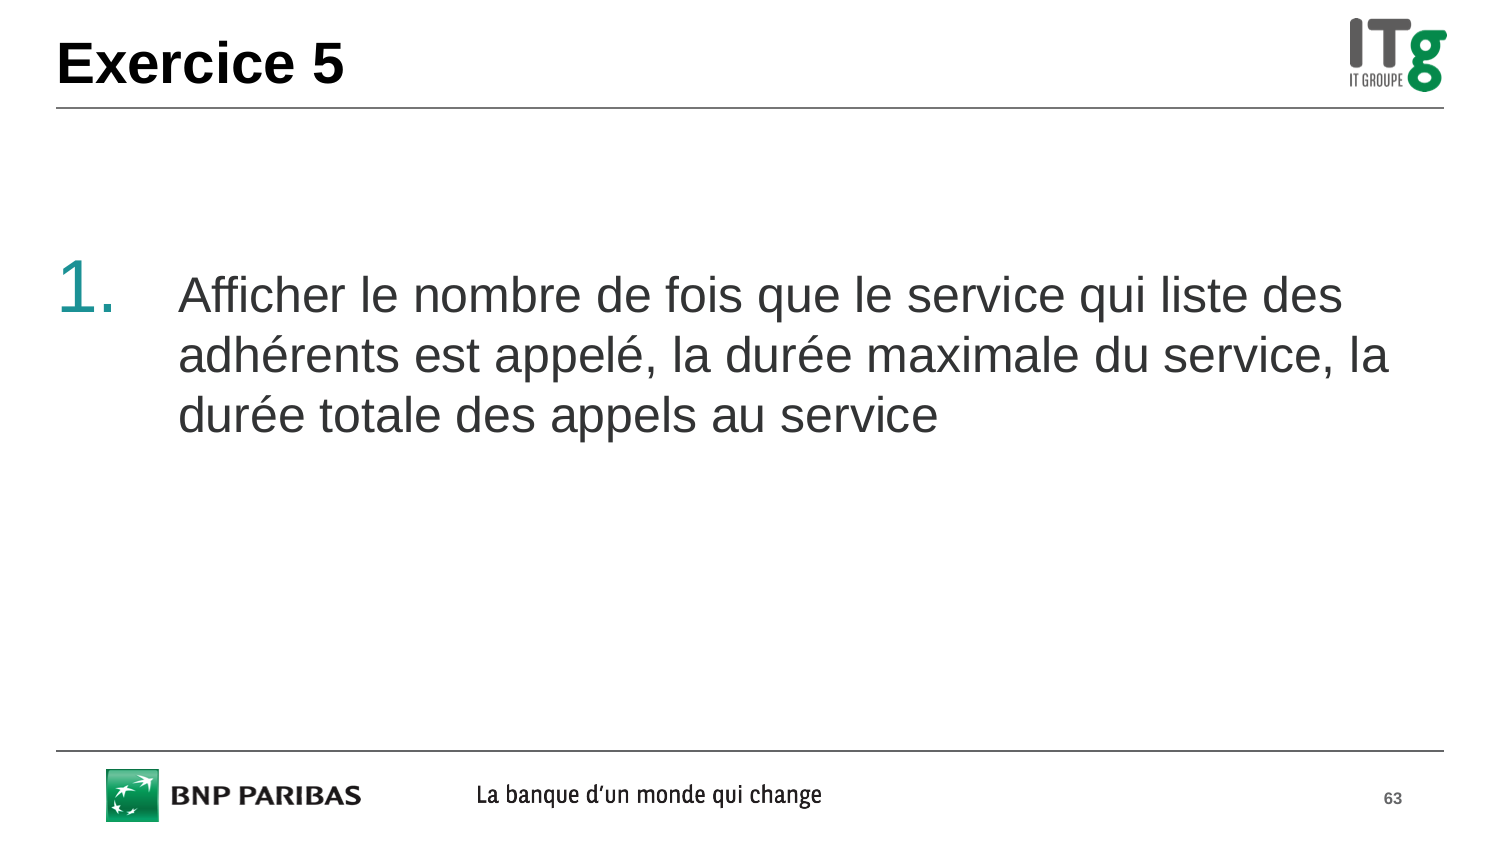

# Exercice 5

Afficher le nombre de fois que le service qui liste des adhérents est appelé, la durée maximale du service, la durée totale des appels au service

63